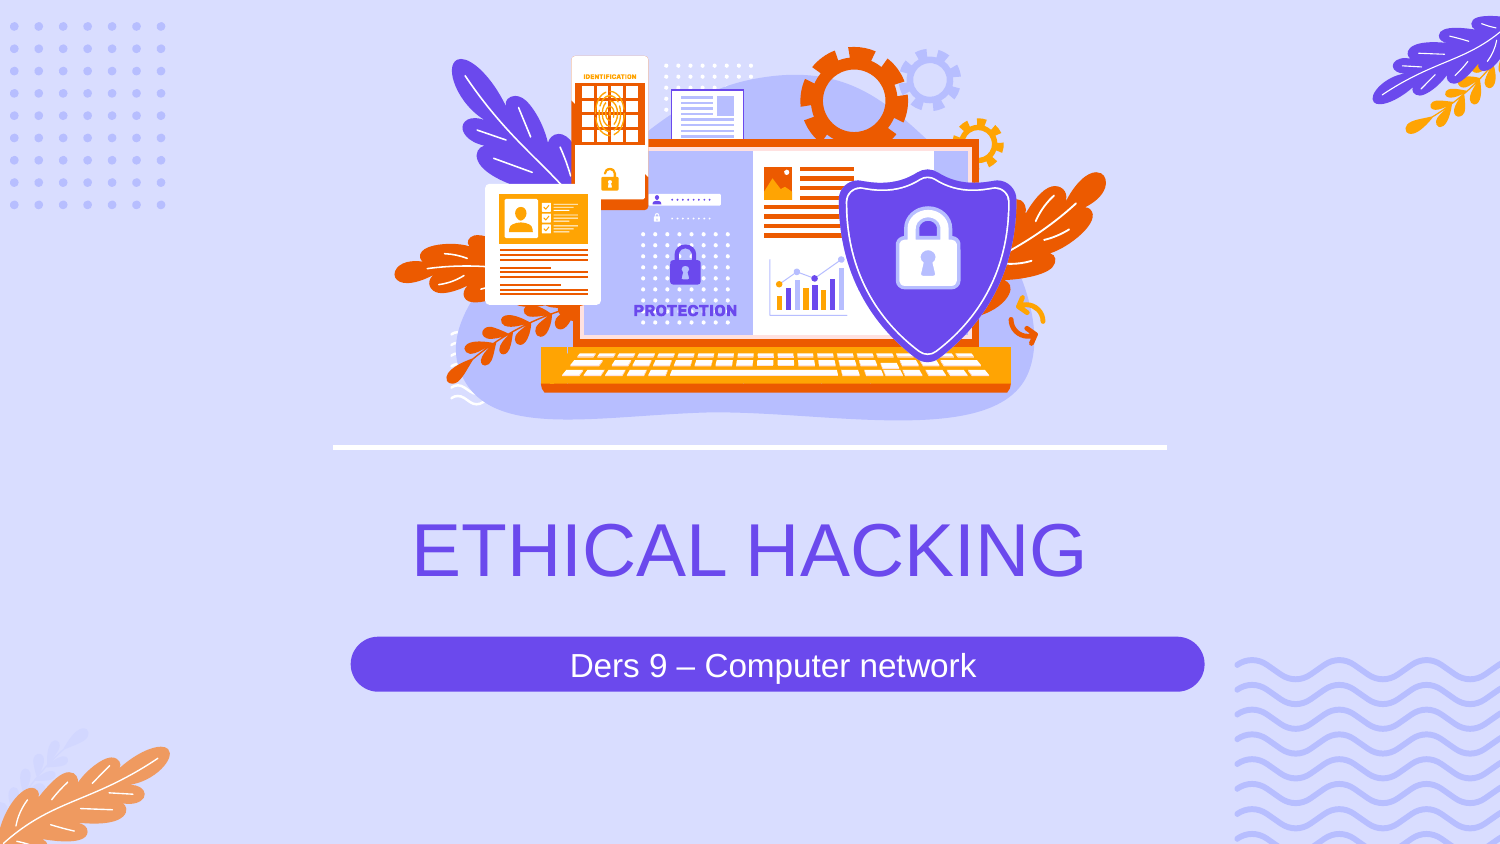

# ETHICAL HACKING
Ders 9 – Computer network